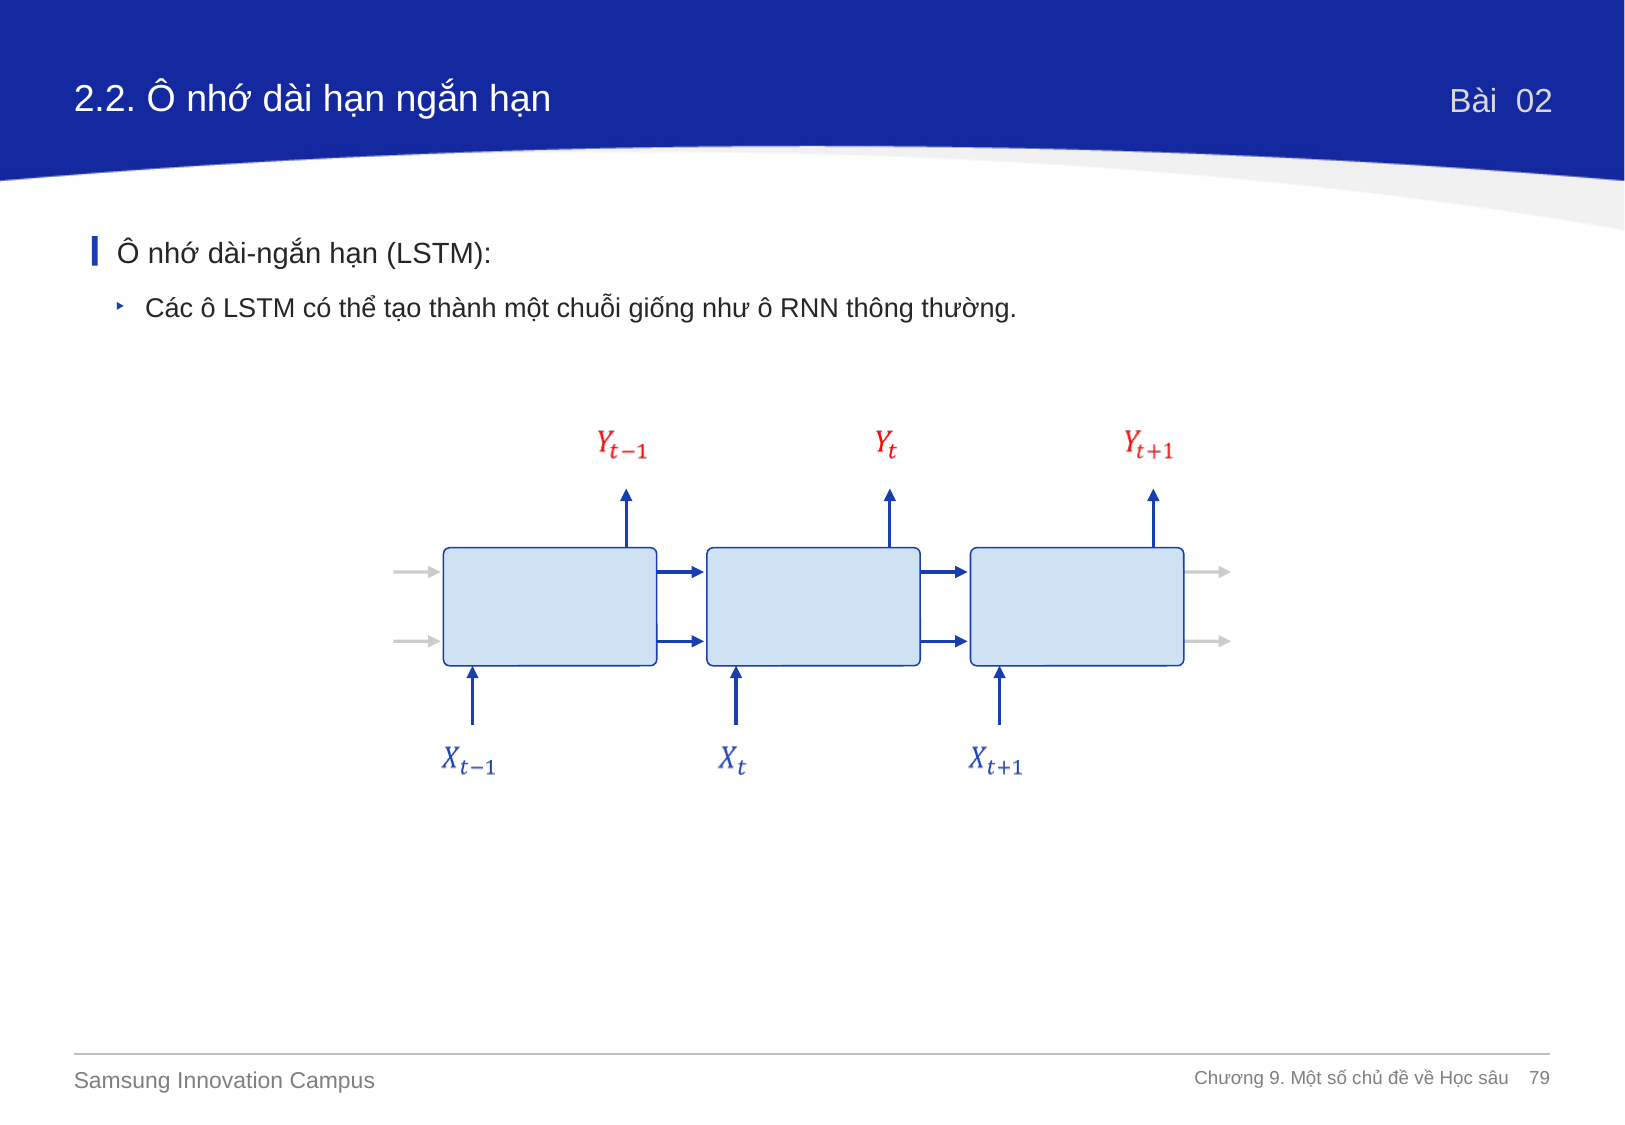

2.2. Ô nhớ dài hạn ngắn hạn
Bài  02
Ô nhớ dài-ngắn hạn (LSTM):

Các ô LSTM có thể tạo thành một chuỗi giống như ô RNN thông thường.